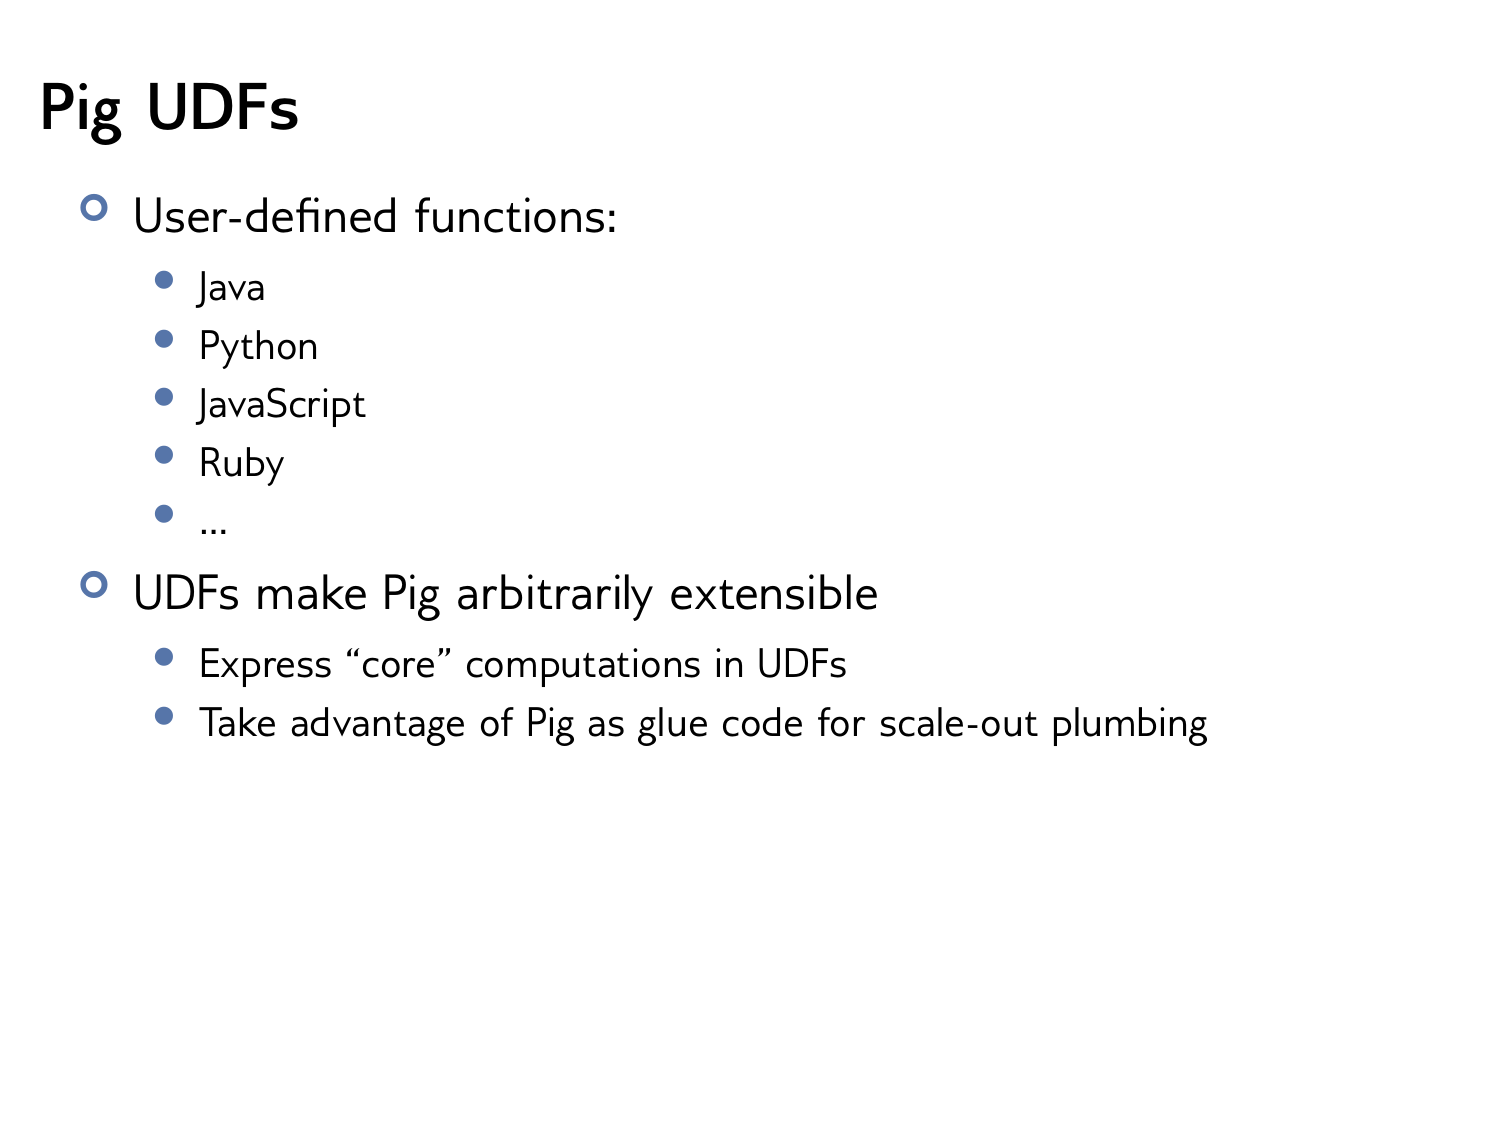

# Pig UDFs
User-defined functions:
Java
Python
JavaScript
Ruby
…
UDFs make Pig arbitrarily extensible
Express “core” computations in UDFs
Take advantage of Pig as glue code for scale-out plumbing